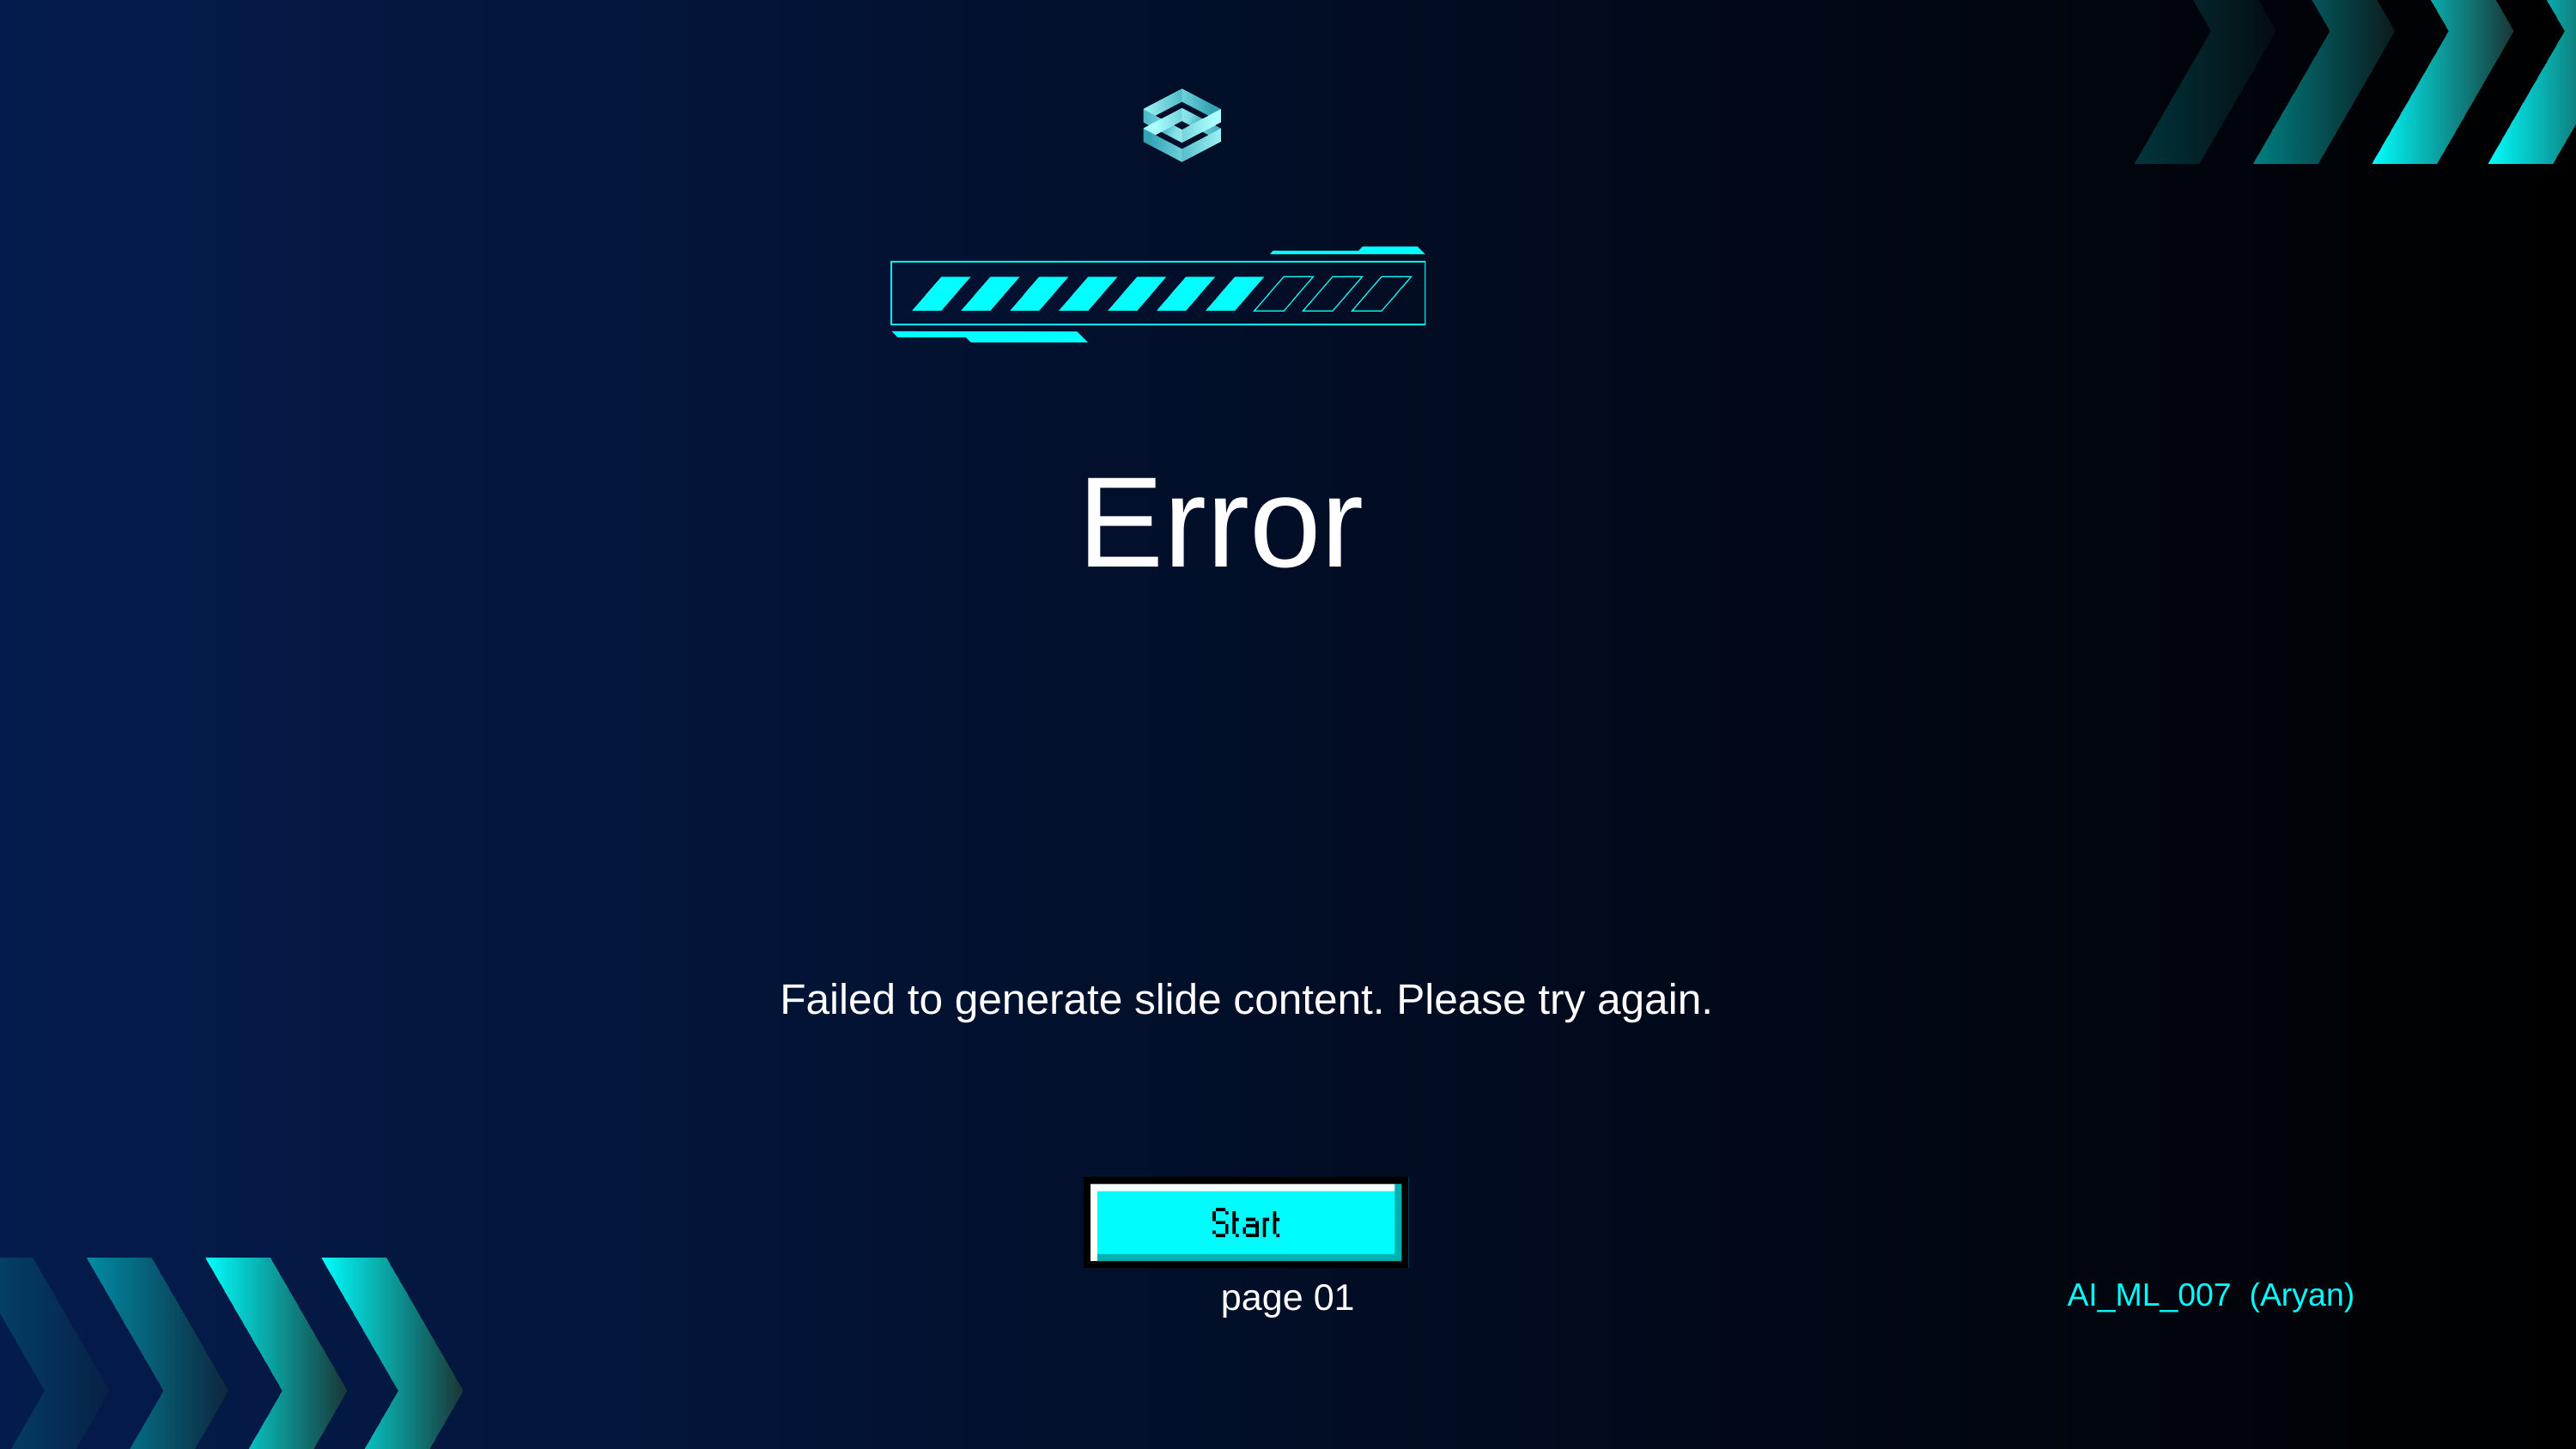

Error
Failed to generate slide content. Please try again.

AI_ML_007  (Aryan)
page 01